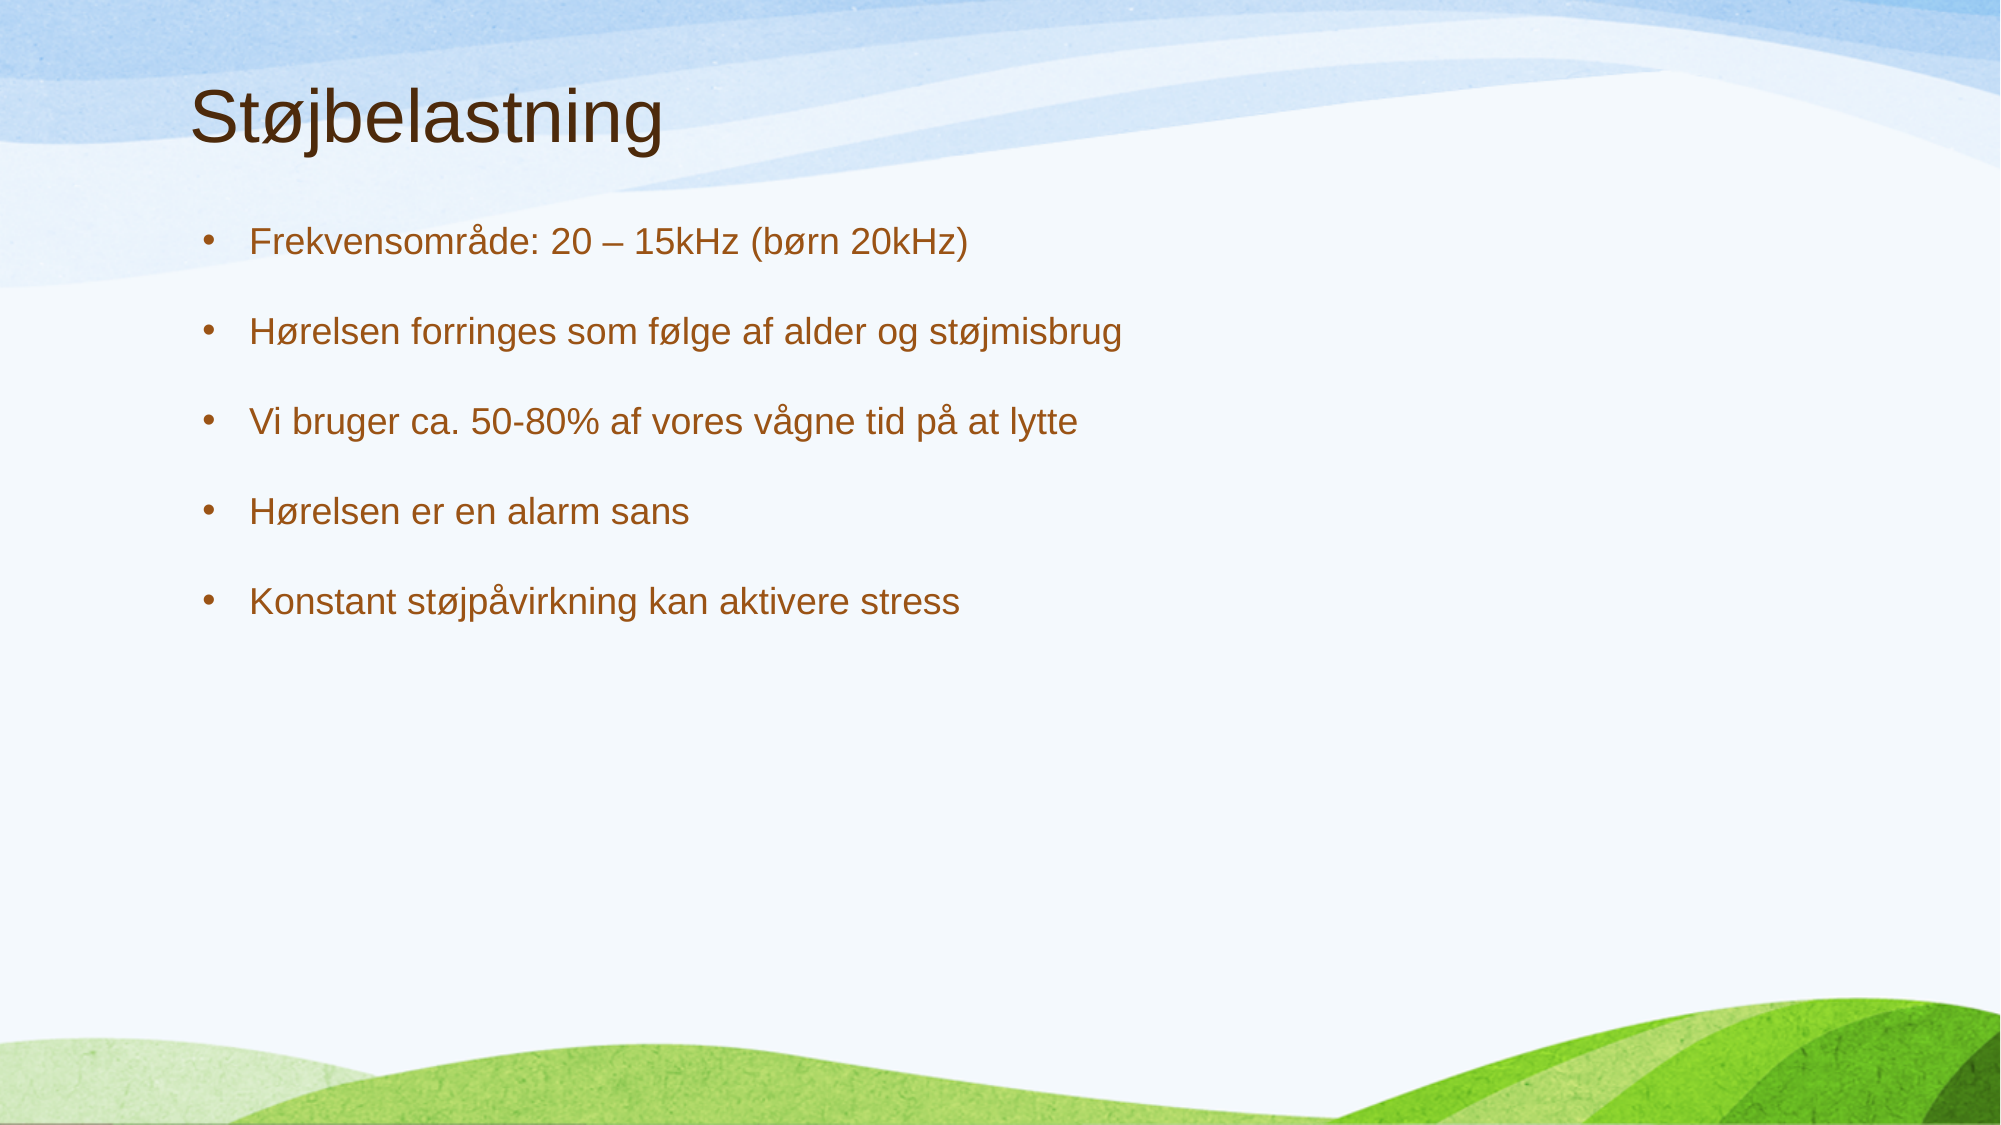

# Støjbelastning
Frekvensområde: 20 – 15kHz (børn 20kHz)

Hørelsen forringes som følge af alder og støjmisbrug

Vi bruger ca. 50-80% af vores vågne tid på at lytte

Hørelsen er en alarm sans

Konstant støjpåvirkning kan aktivere stress